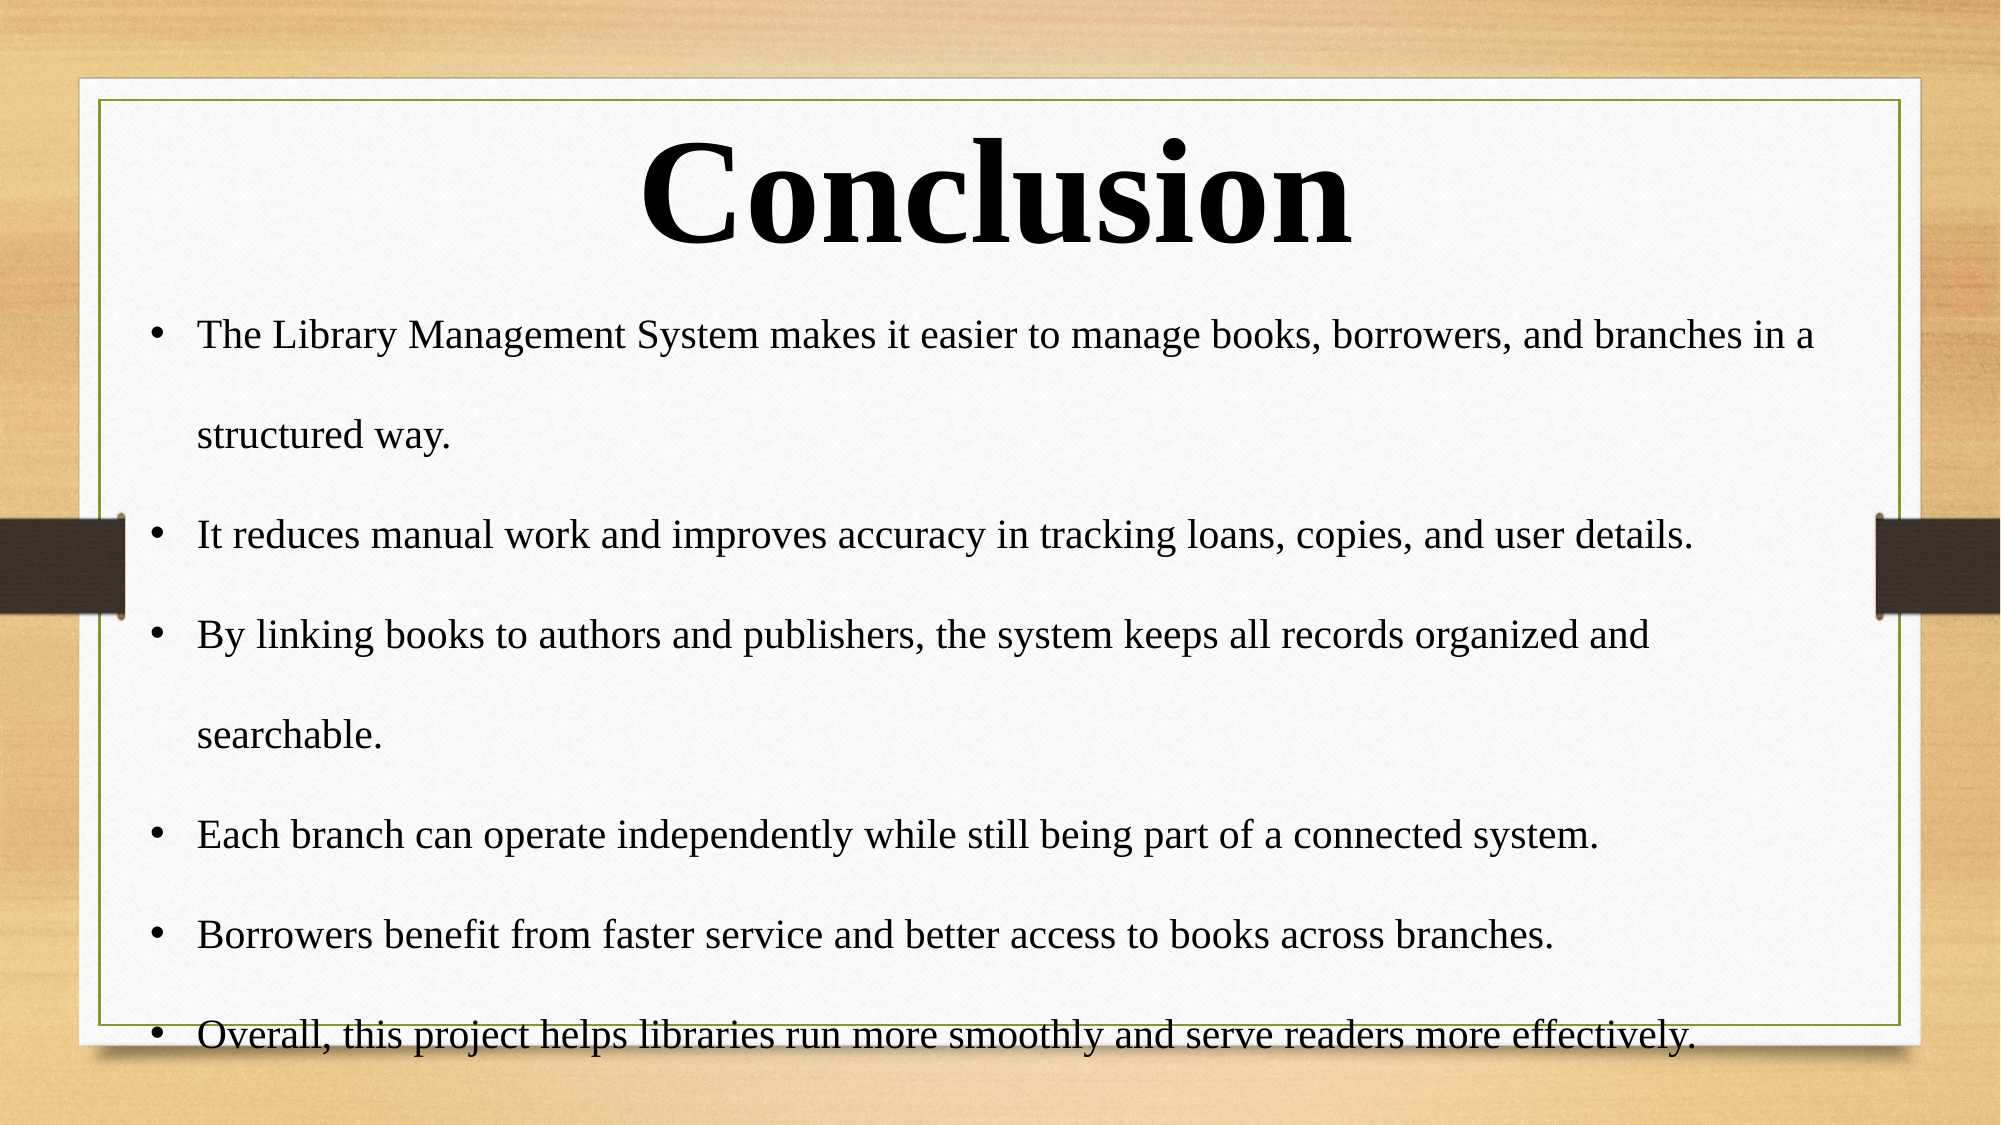

Conclusion
The Library Management System makes it easier to manage books, borrowers, and branches in a structured way.
It reduces manual work and improves accuracy in tracking loans, copies, and user details.
By linking books to authors and publishers, the system keeps all records organized and searchable.
Each branch can operate independently while still being part of a connected system.
Borrowers benefit from faster service and better access to books across branches.
Overall, this project helps libraries run more smoothly and serve readers more effectively.